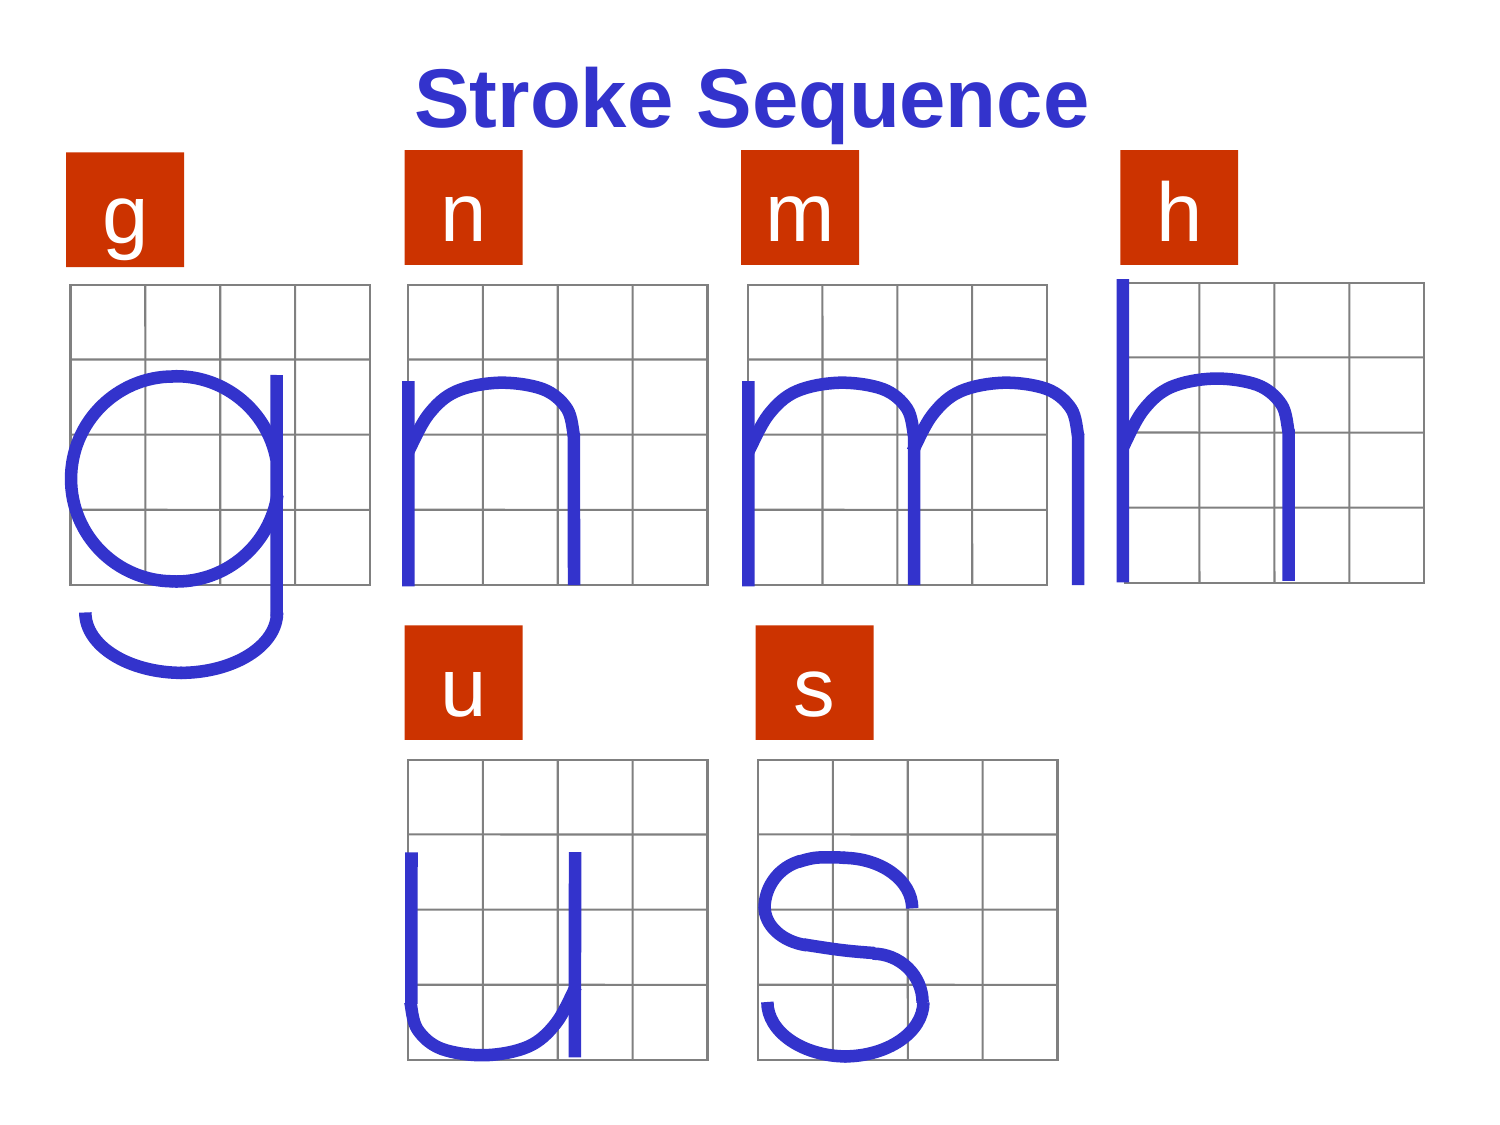

Stroke Sequence
n
m
h
g

u
s